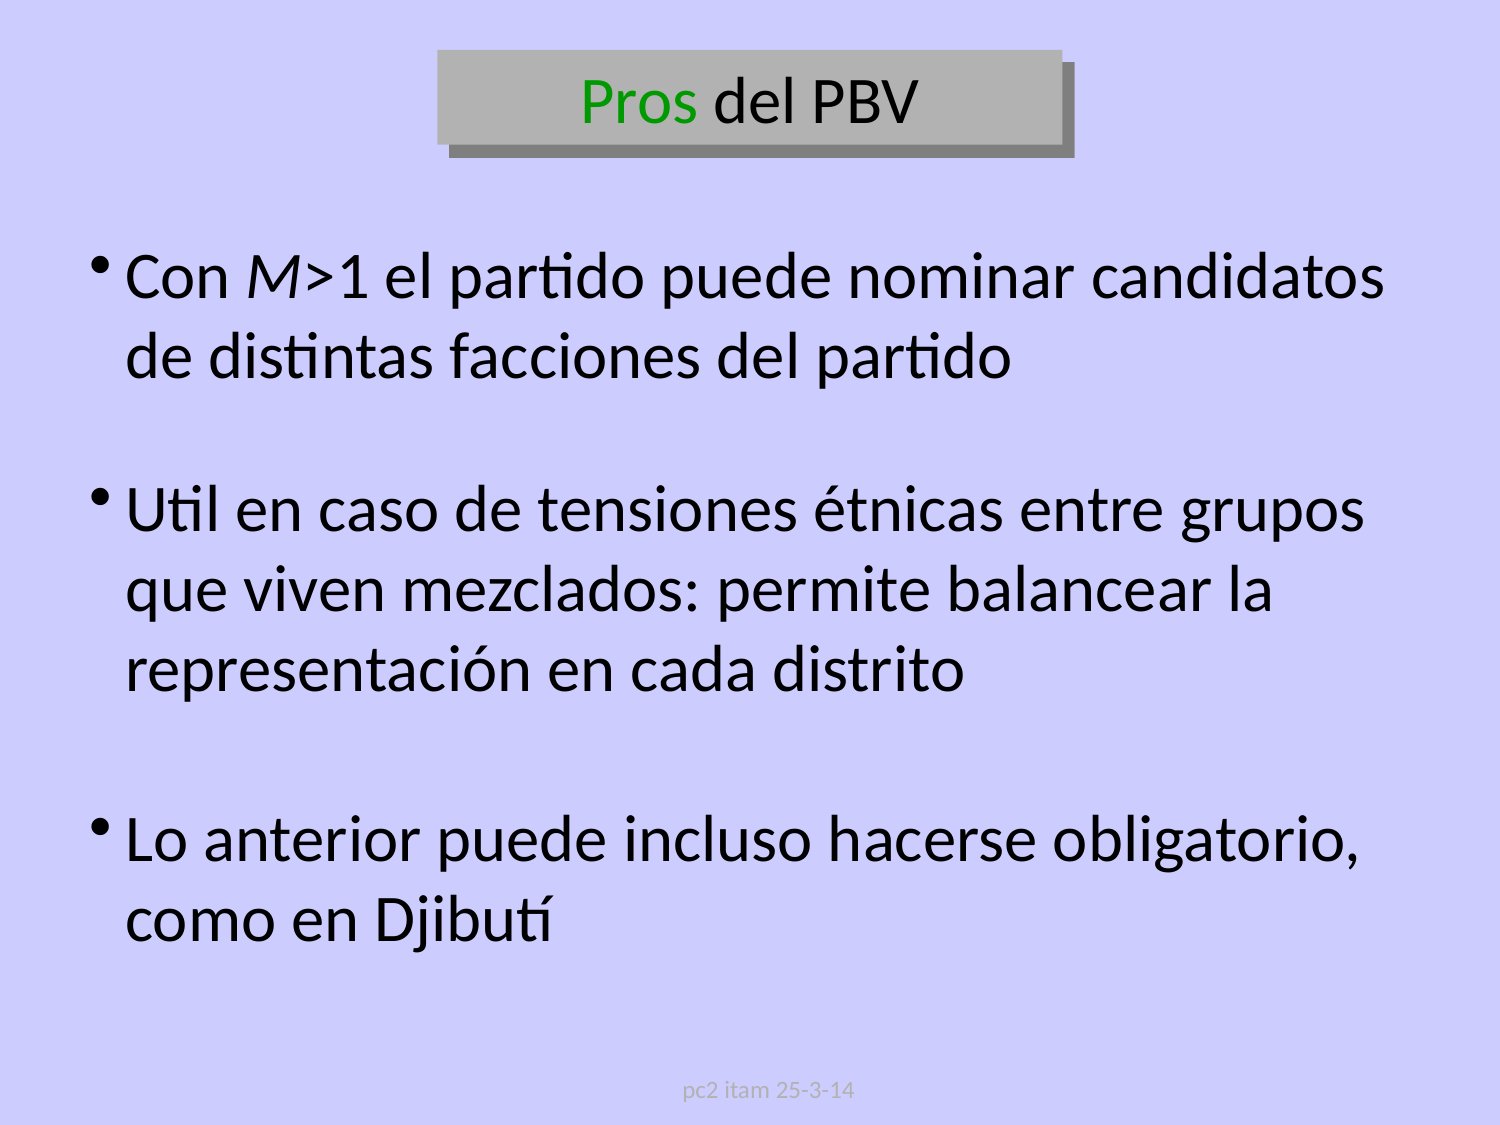

Pros del PBV
Con M>1 el partido puede nominar candidatos de distintas facciones del partido
Util en caso de tensiones étnicas entre grupos que viven mezclados: permite balancear la representación en cada distrito
Lo anterior puede incluso hacerse obligatorio, como en Djibutí